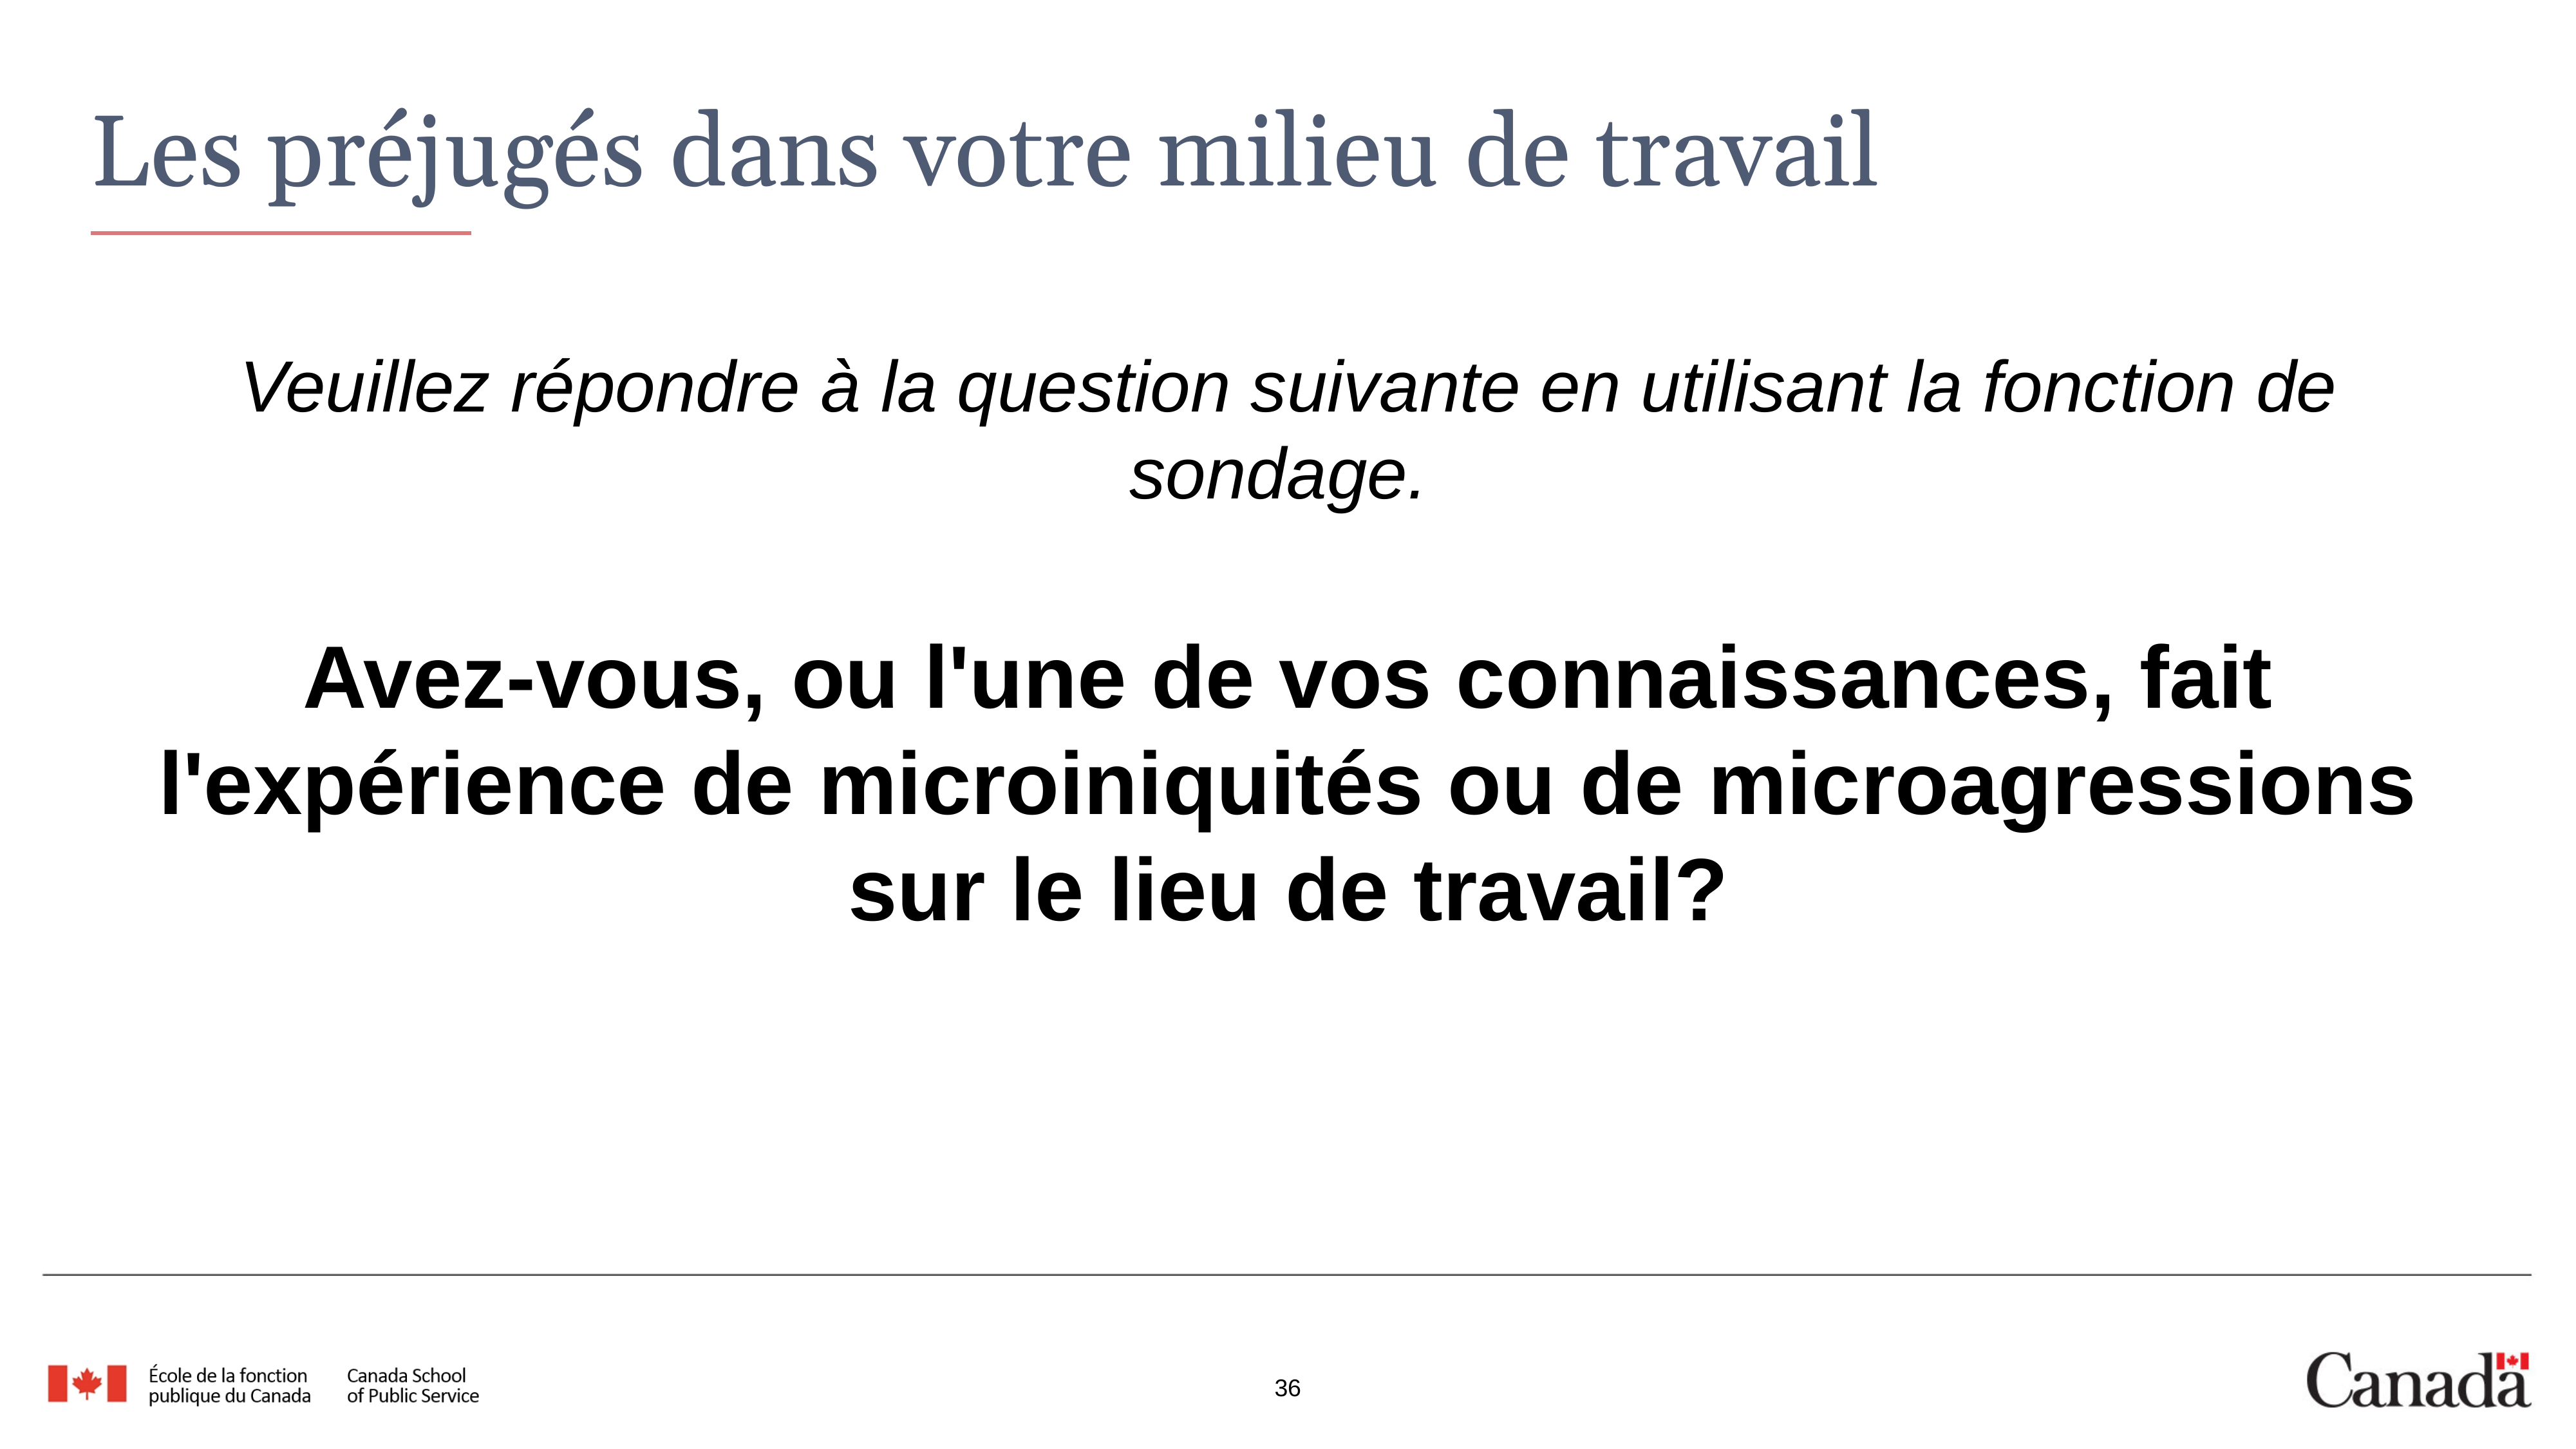

# Les préjugés dans votre milieu de travail

Veuillez répondre à la question suivante en utilisant la fonction de sondage.

Avez-vous, ou l'une de vos connaissances, fait l'expérience de microiniquités ou de microagressions sur le lieu de travail?
36